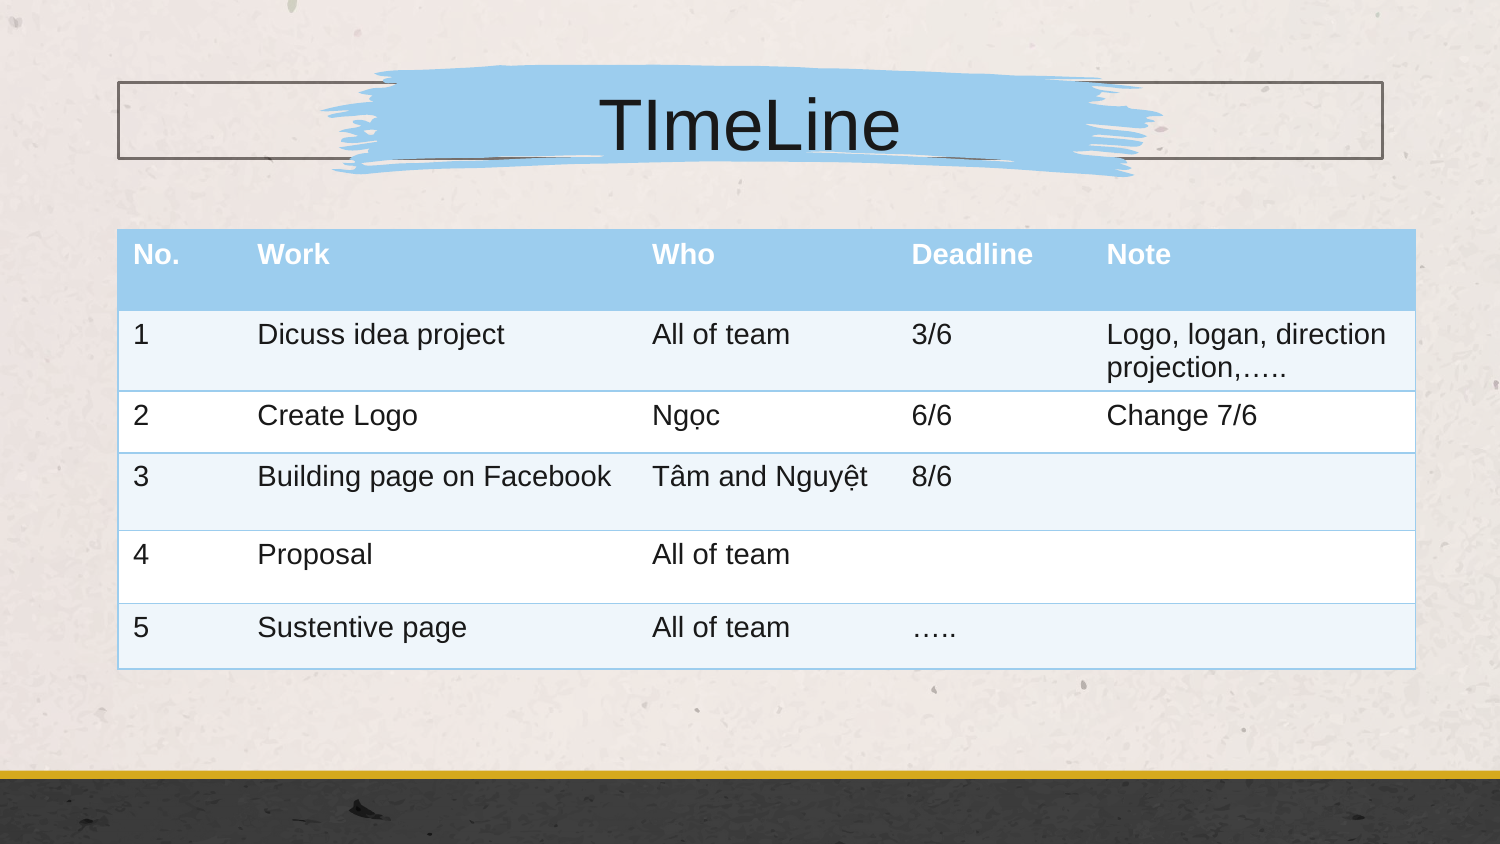

# TImeLine
| No. | Work | Who | Deadline | Note |
| --- | --- | --- | --- | --- |
| 1 | Dicuss idea project | All of team | 3/6 | Logo, logan, direction projection,….. |
| 2 | Create Logo | Ngọc | 6/6 | Change 7/6 |
| 3 | Building page on Facebook | Tâm and Nguyệt | 8/6 |  |
| 4 | Proposal | All of team |  |  |
| 5 | Sustentive page | All of team | ….. |  |